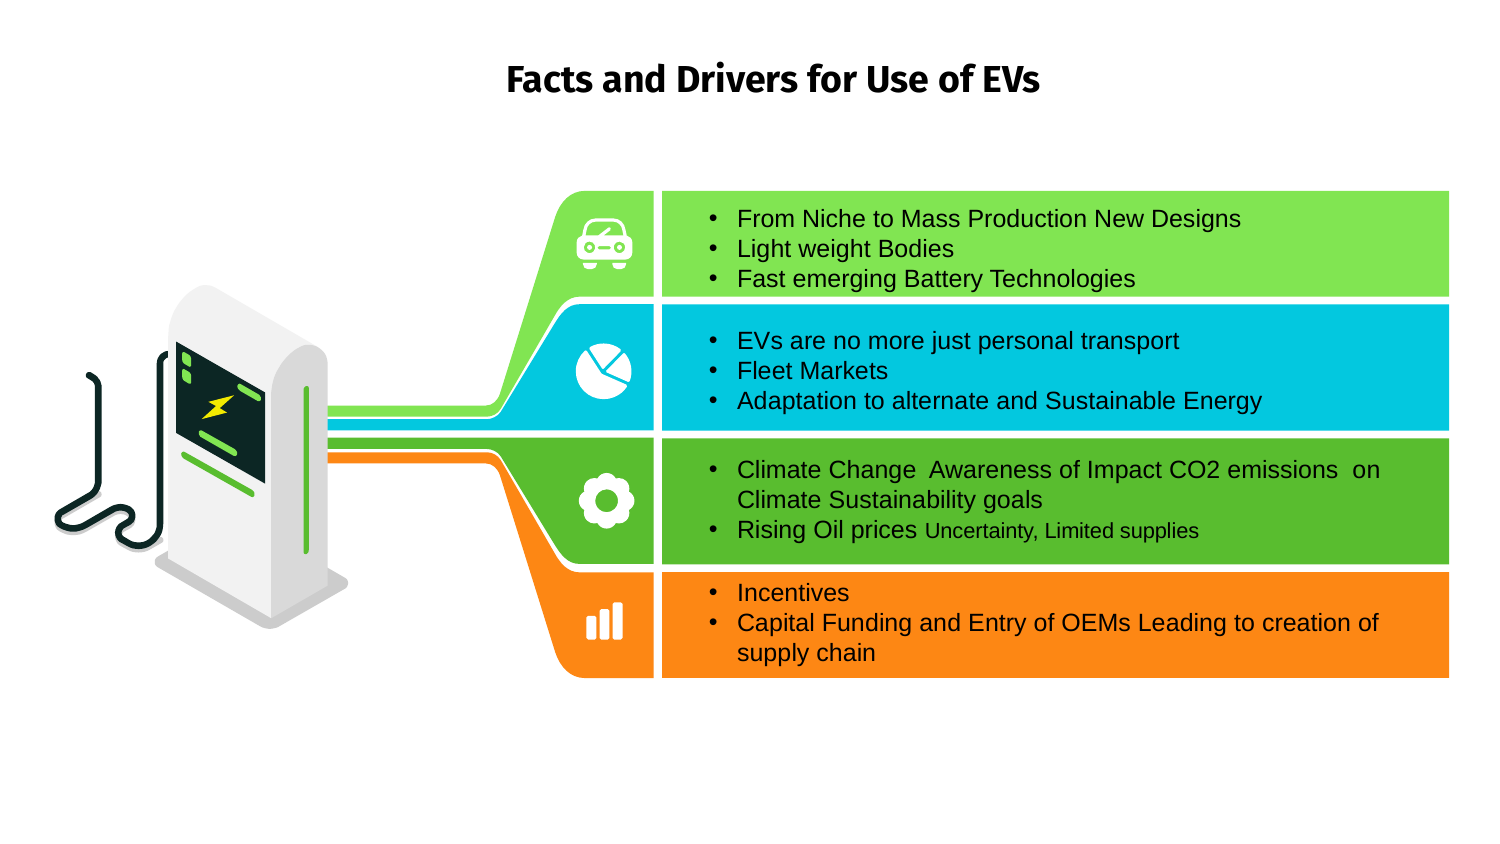

# Facts and Drivers for Use of EVs

From Niche to Mass Production New Designs
Light weight Bodies
Fast emerging Battery Technologies

EVs are no more just personal transport
Fleet Markets
Adaptation to alternate and Sustainable Energy

Climate Change  Awareness of Impact CO2 emissions  on Climate Sustainability goals
Rising Oil prices Uncertainty, Limited supplies

Incentives
Capital Funding and Entry of OEMs Leading to creation of supply chain